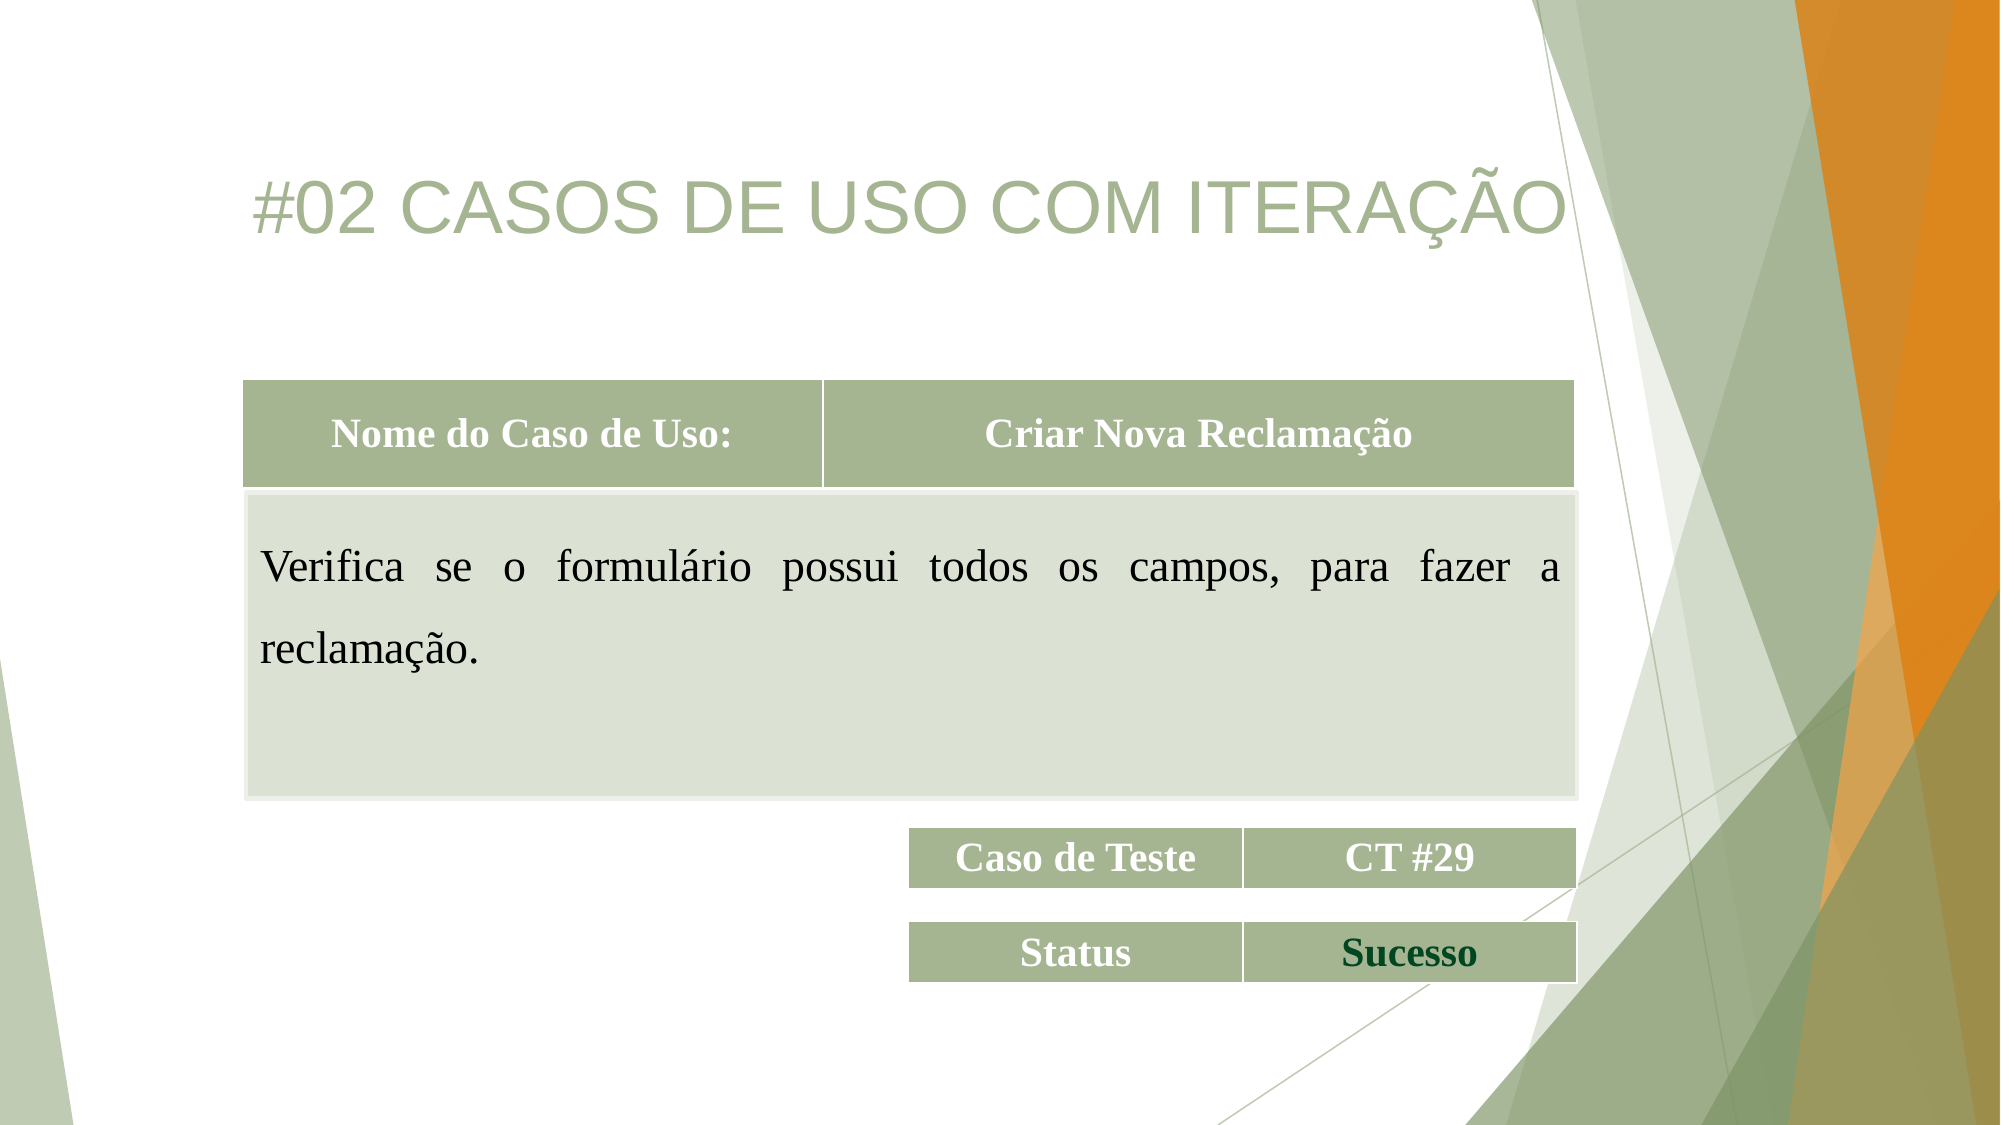

#02 CASOS DE USO COM ITERAÇÃO
| Nome do Caso de Uso: | Criar Nova Reclamação |
| --- | --- |

Verifica se o formulário possui todos os campos, para fazer a reclamação.

| Caso de Teste | CT #29 |
| --- | --- |
| Status | Sucesso |
| --- | --- |